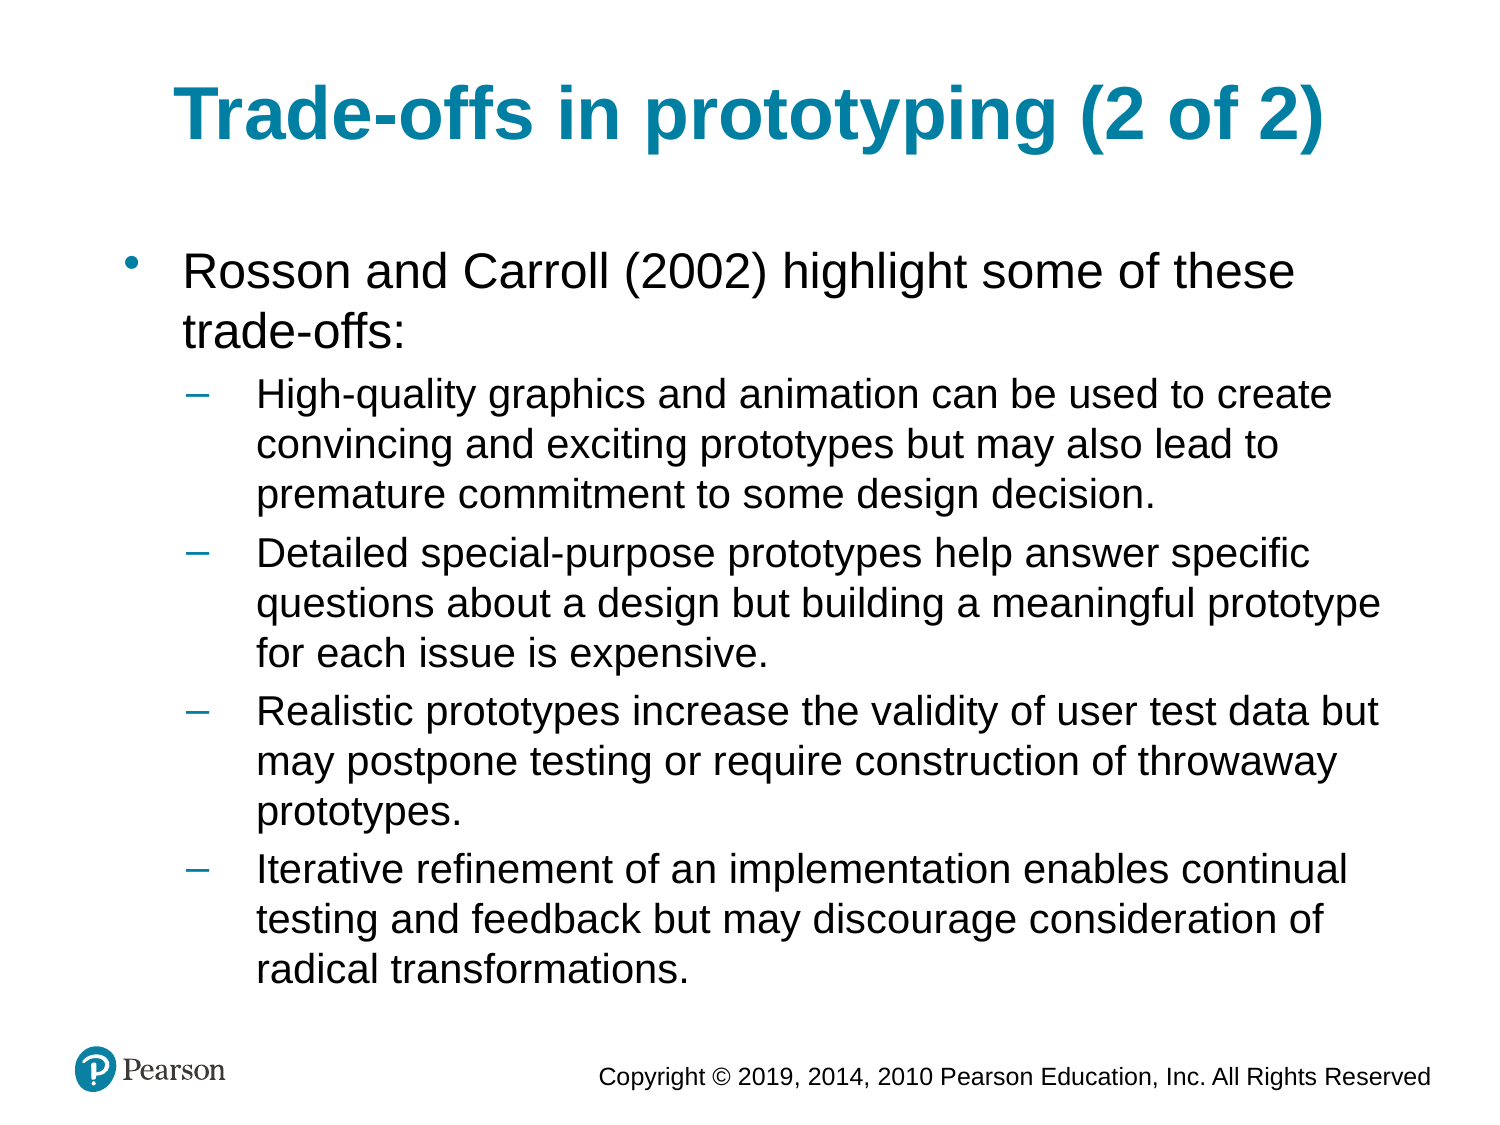

Trade-offs in prototyping (2 of 2)
Rosson and Carroll (2002) highlight some of these trade-offs:
High-quality graphics and animation can be used to create convincing and exciting prototypes but may also lead to premature commitment to some design decision.
Detailed special-purpose prototypes help answer specific questions about a design but building a meaningful prototype for each issue is expensive.
Realistic prototypes increase the validity of user test data but may postpone testing or require construction of throwaway prototypes.
Iterative refinement of an implementation enables continual testing and feedback but may discourage consideration of radical transformations.